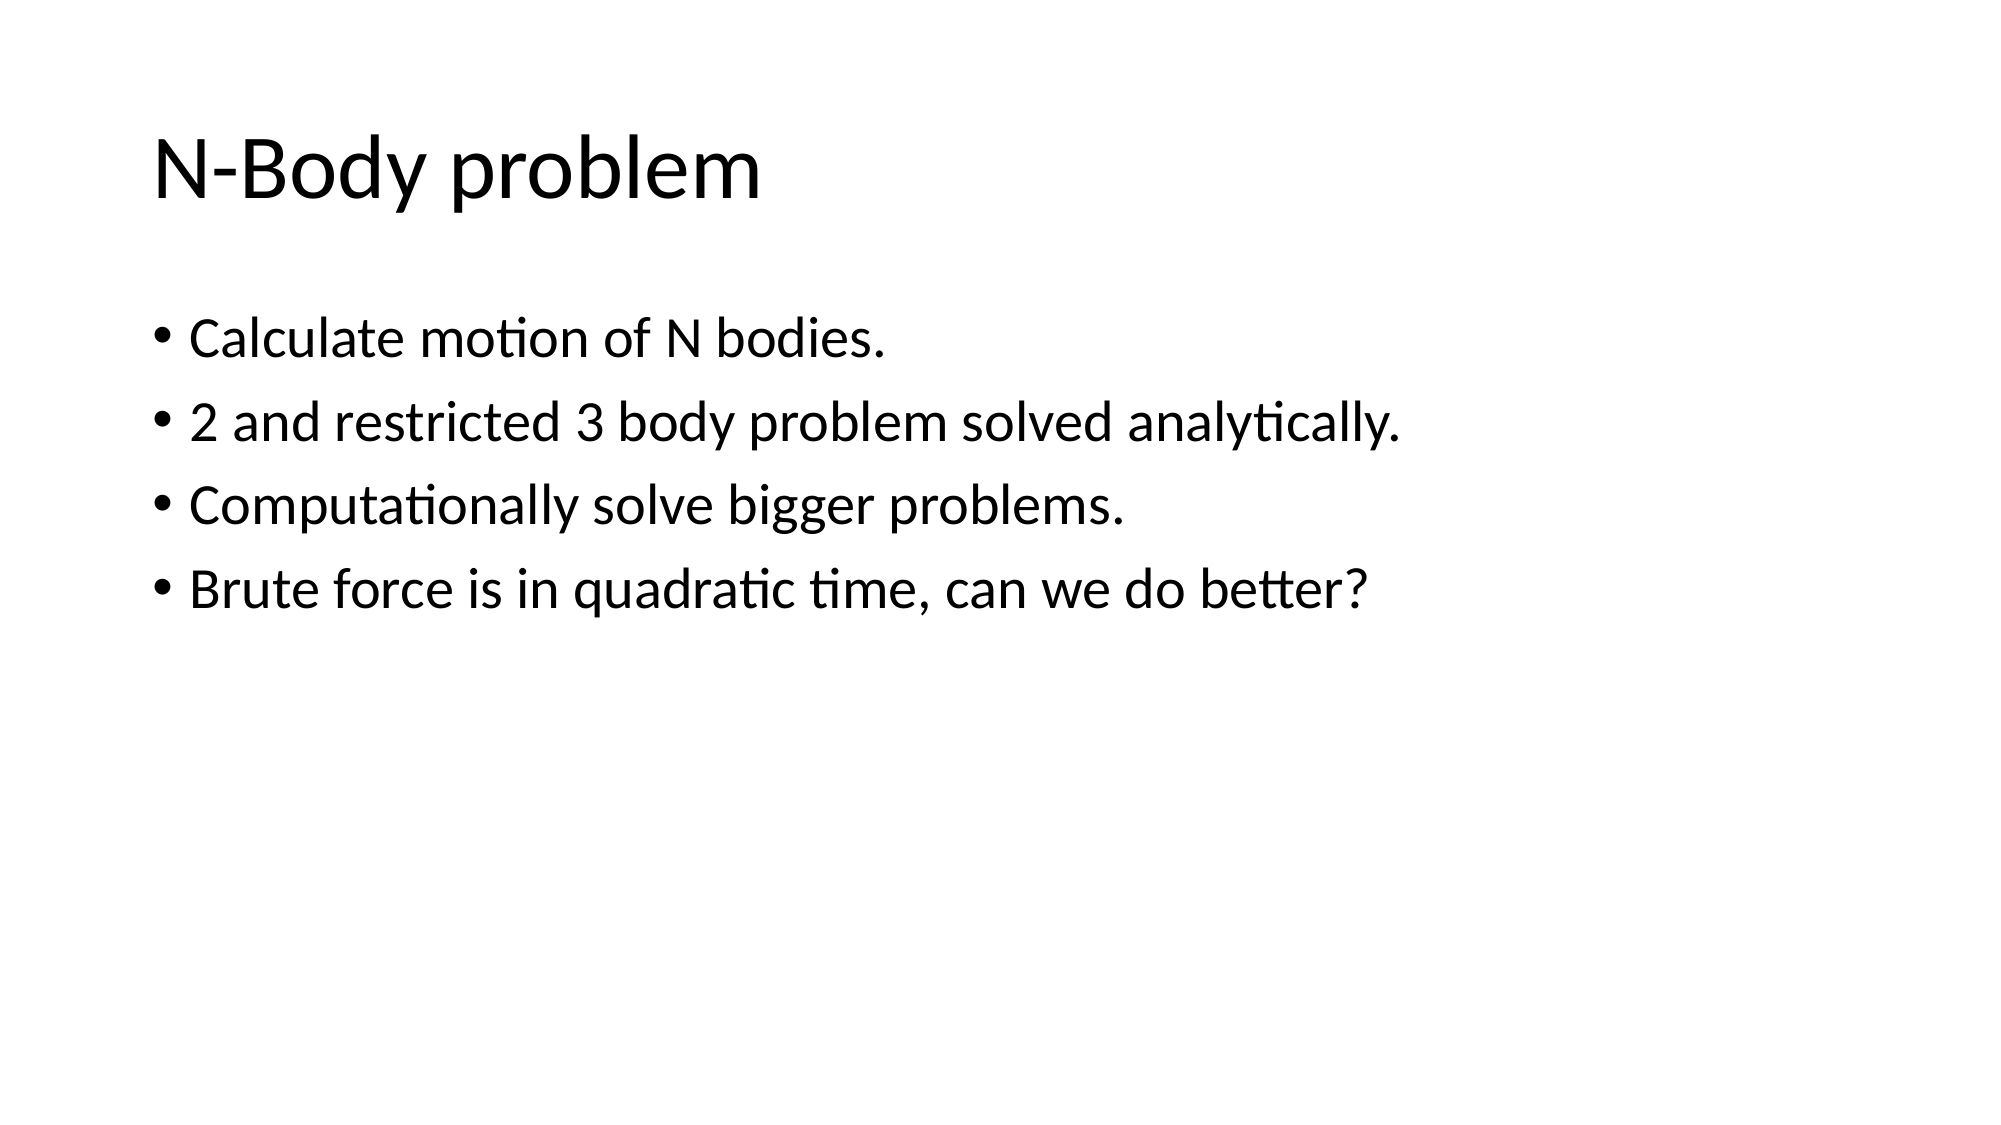

# N-Body problem
Calculate motion of N bodies.
2 and restricted 3 body problem solved analytically.
Computationally solve bigger problems.
Brute force is in quadratic time, can we do better?